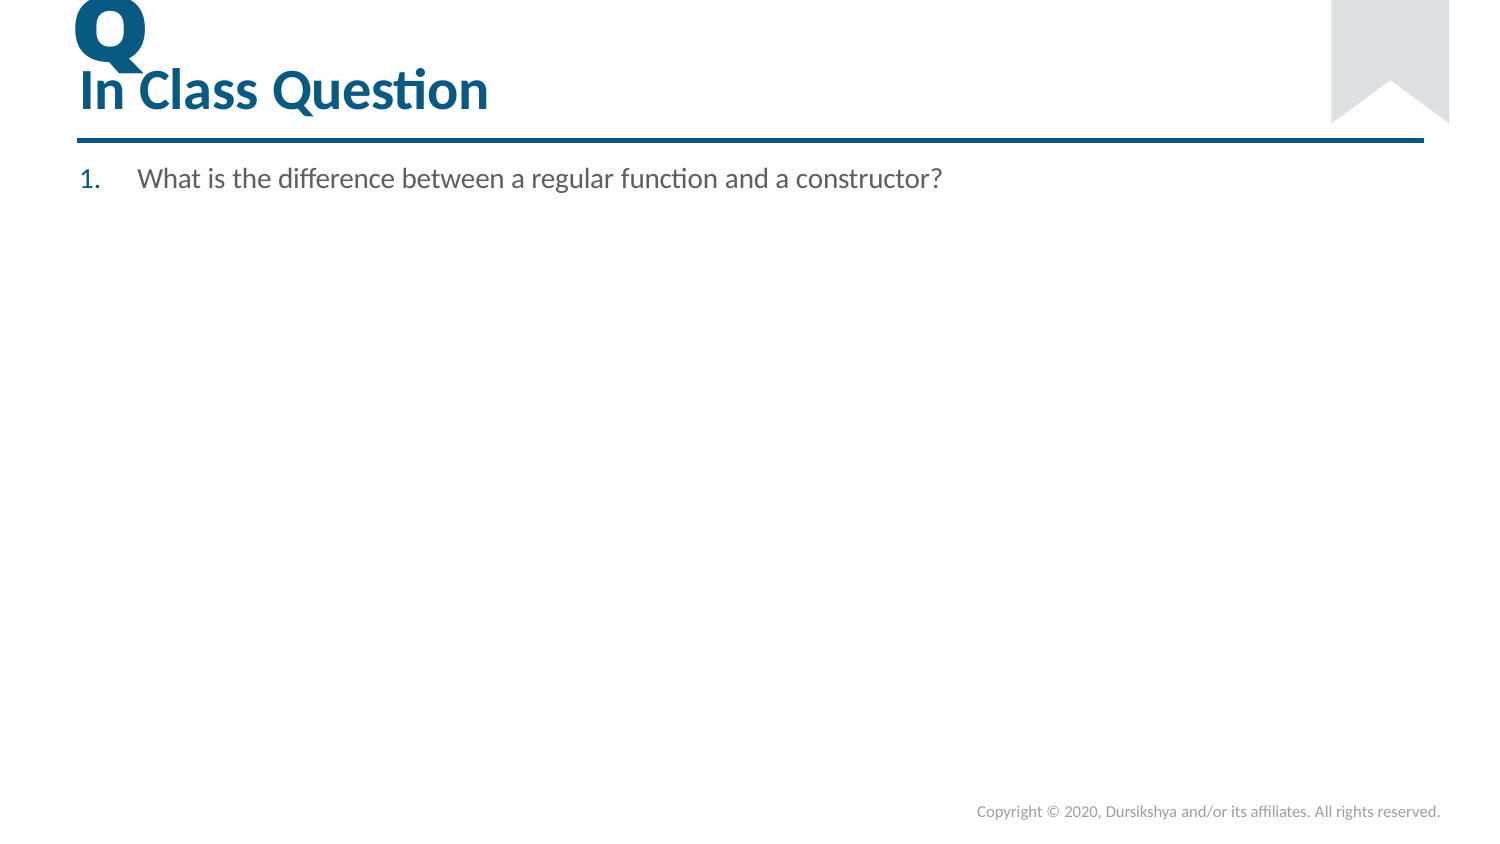

# Q
In Class Question
1.	What is the diﬀerence between a regular function and a constructor?

Copyright © 2020, Dursikshya and/or its affiliates. All rights reserved.